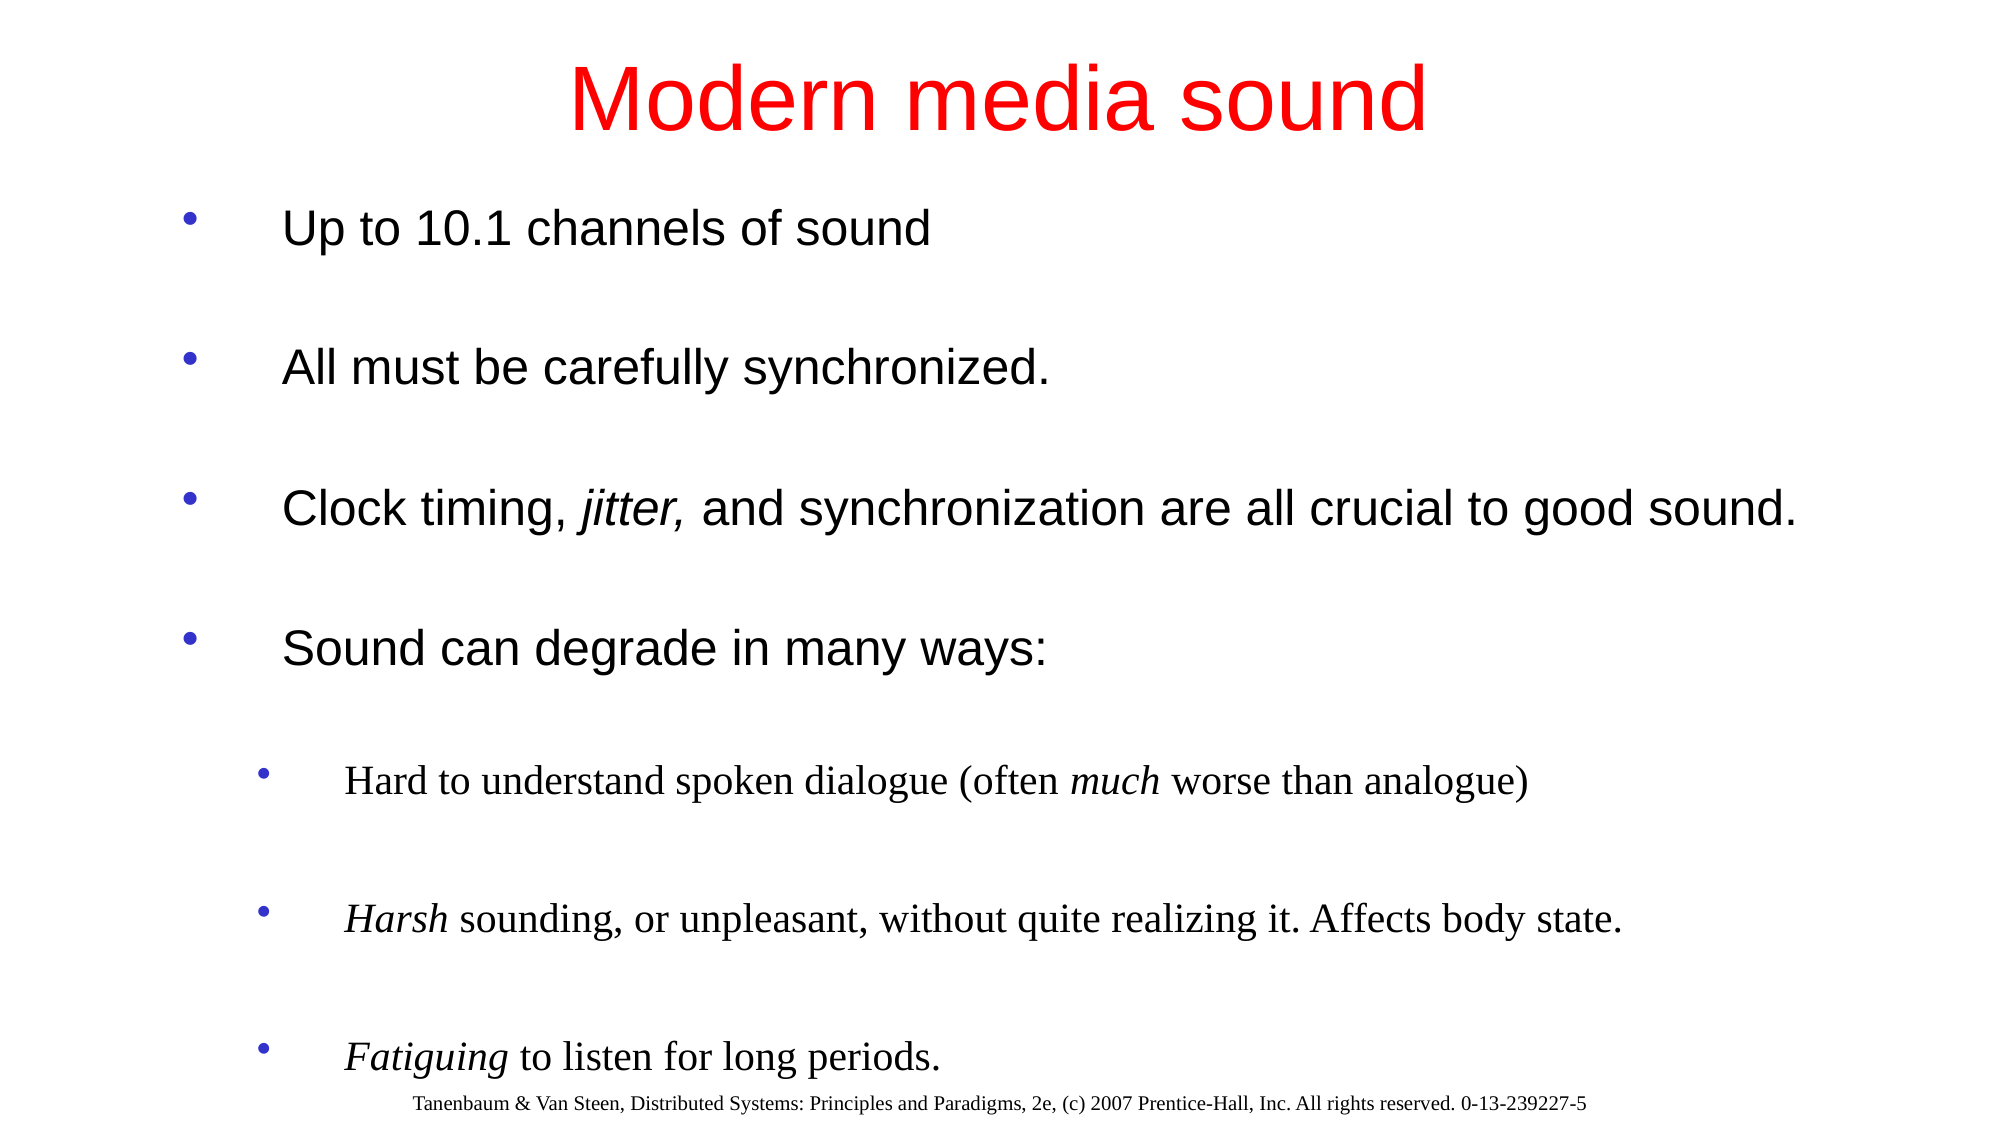

# Modern media sound
Up to 10.1 channels of sound

All must be carefully synchronized.

Clock timing, jitter, and synchronization are all crucial to good sound.

Sound can degrade in many ways:

Hard to understand spoken dialogue (often much worse than analogue)

Harsh sounding, or unpleasant, without quite realizing it. Affects body state.

Fatiguing to listen for long periods.

Tanenbaum & Van Steen, Distributed Systems: Principles and Paradigms, 2e, (c) 2007 Prentice-Hall, Inc. All rights reserved. 0-13-239227-5